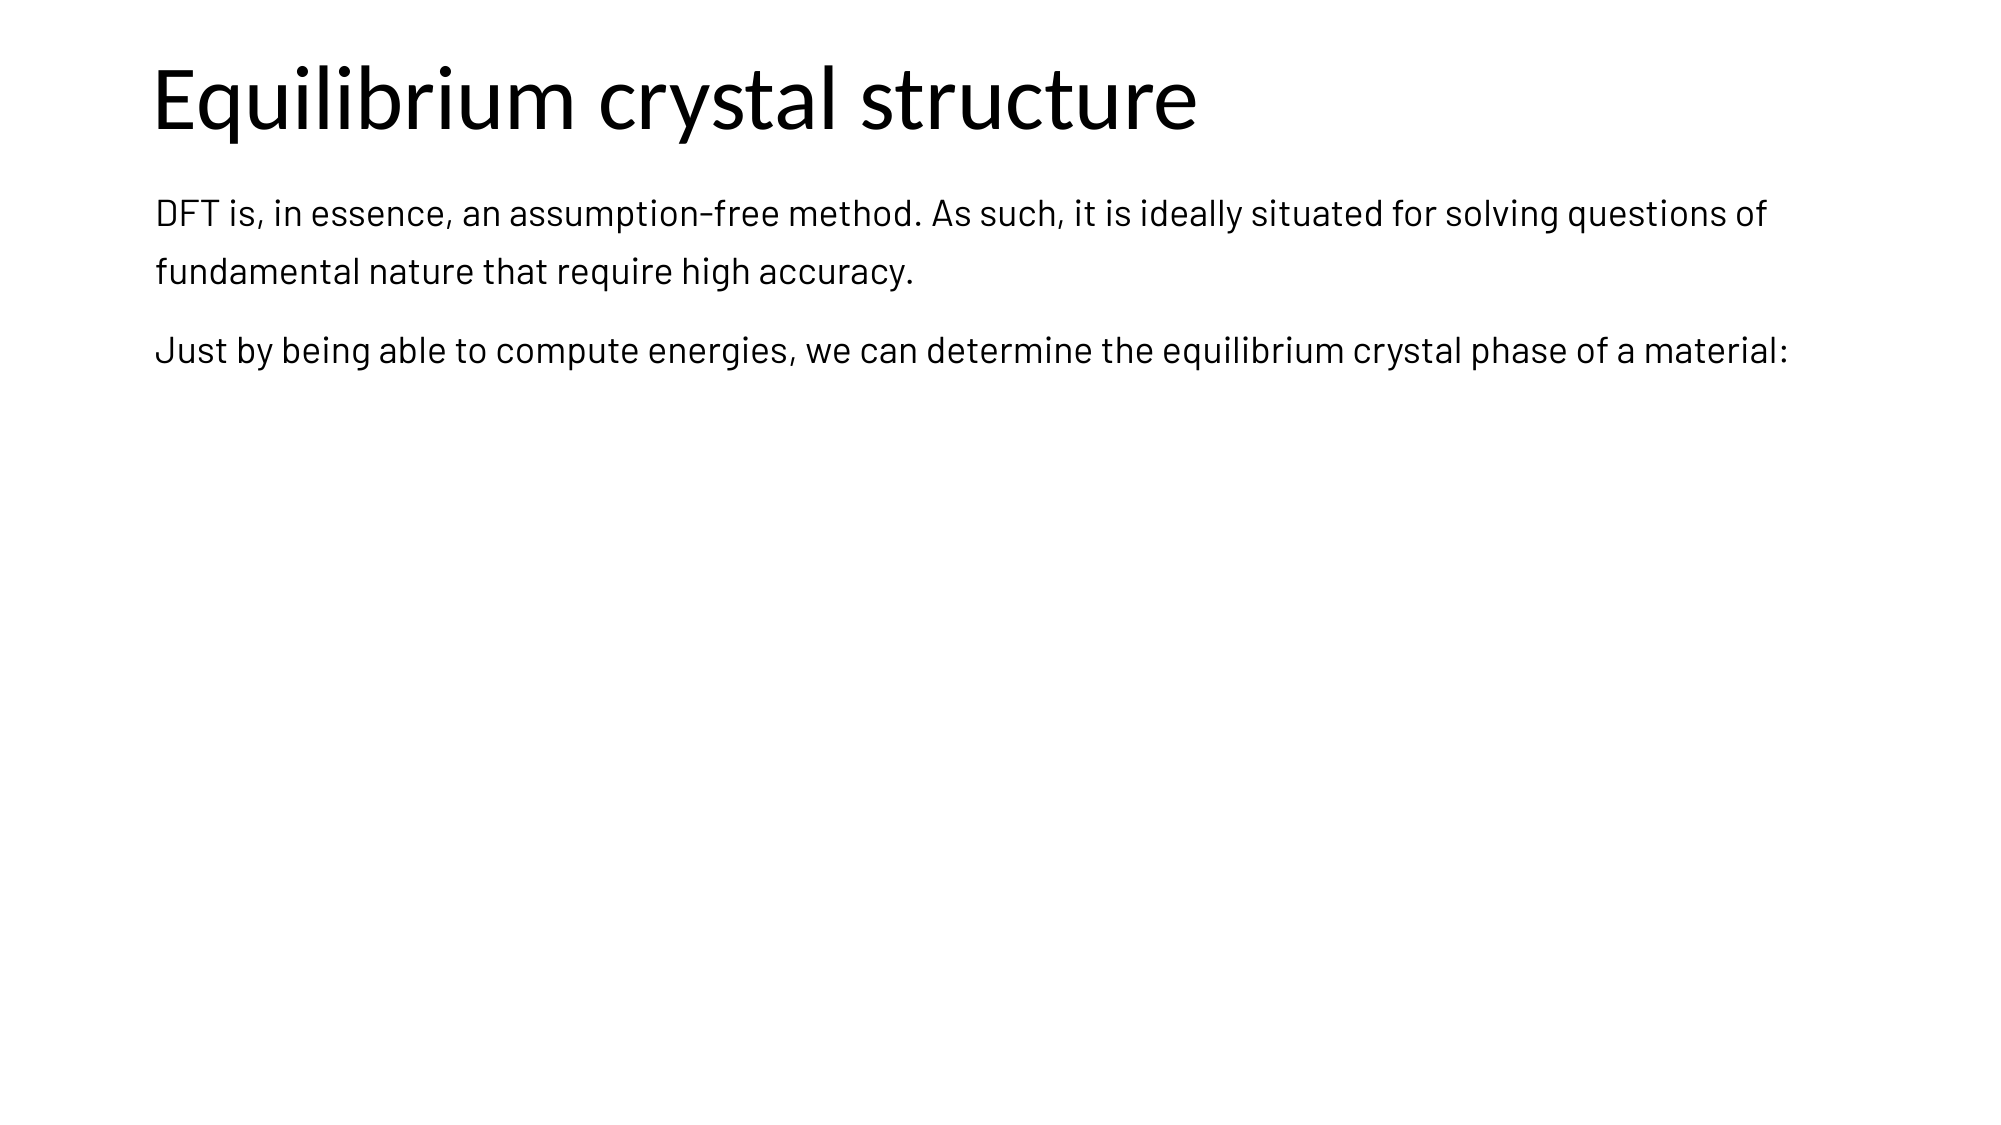

# Equilibrium crystal structure
DFT is, in essence, an assumption-free method. As such, it is ideally situated for solving questions of fundamental nature that require high accuracy.
Just by being able to compute energies, we can determine the equilibrium crystal phase of a material: